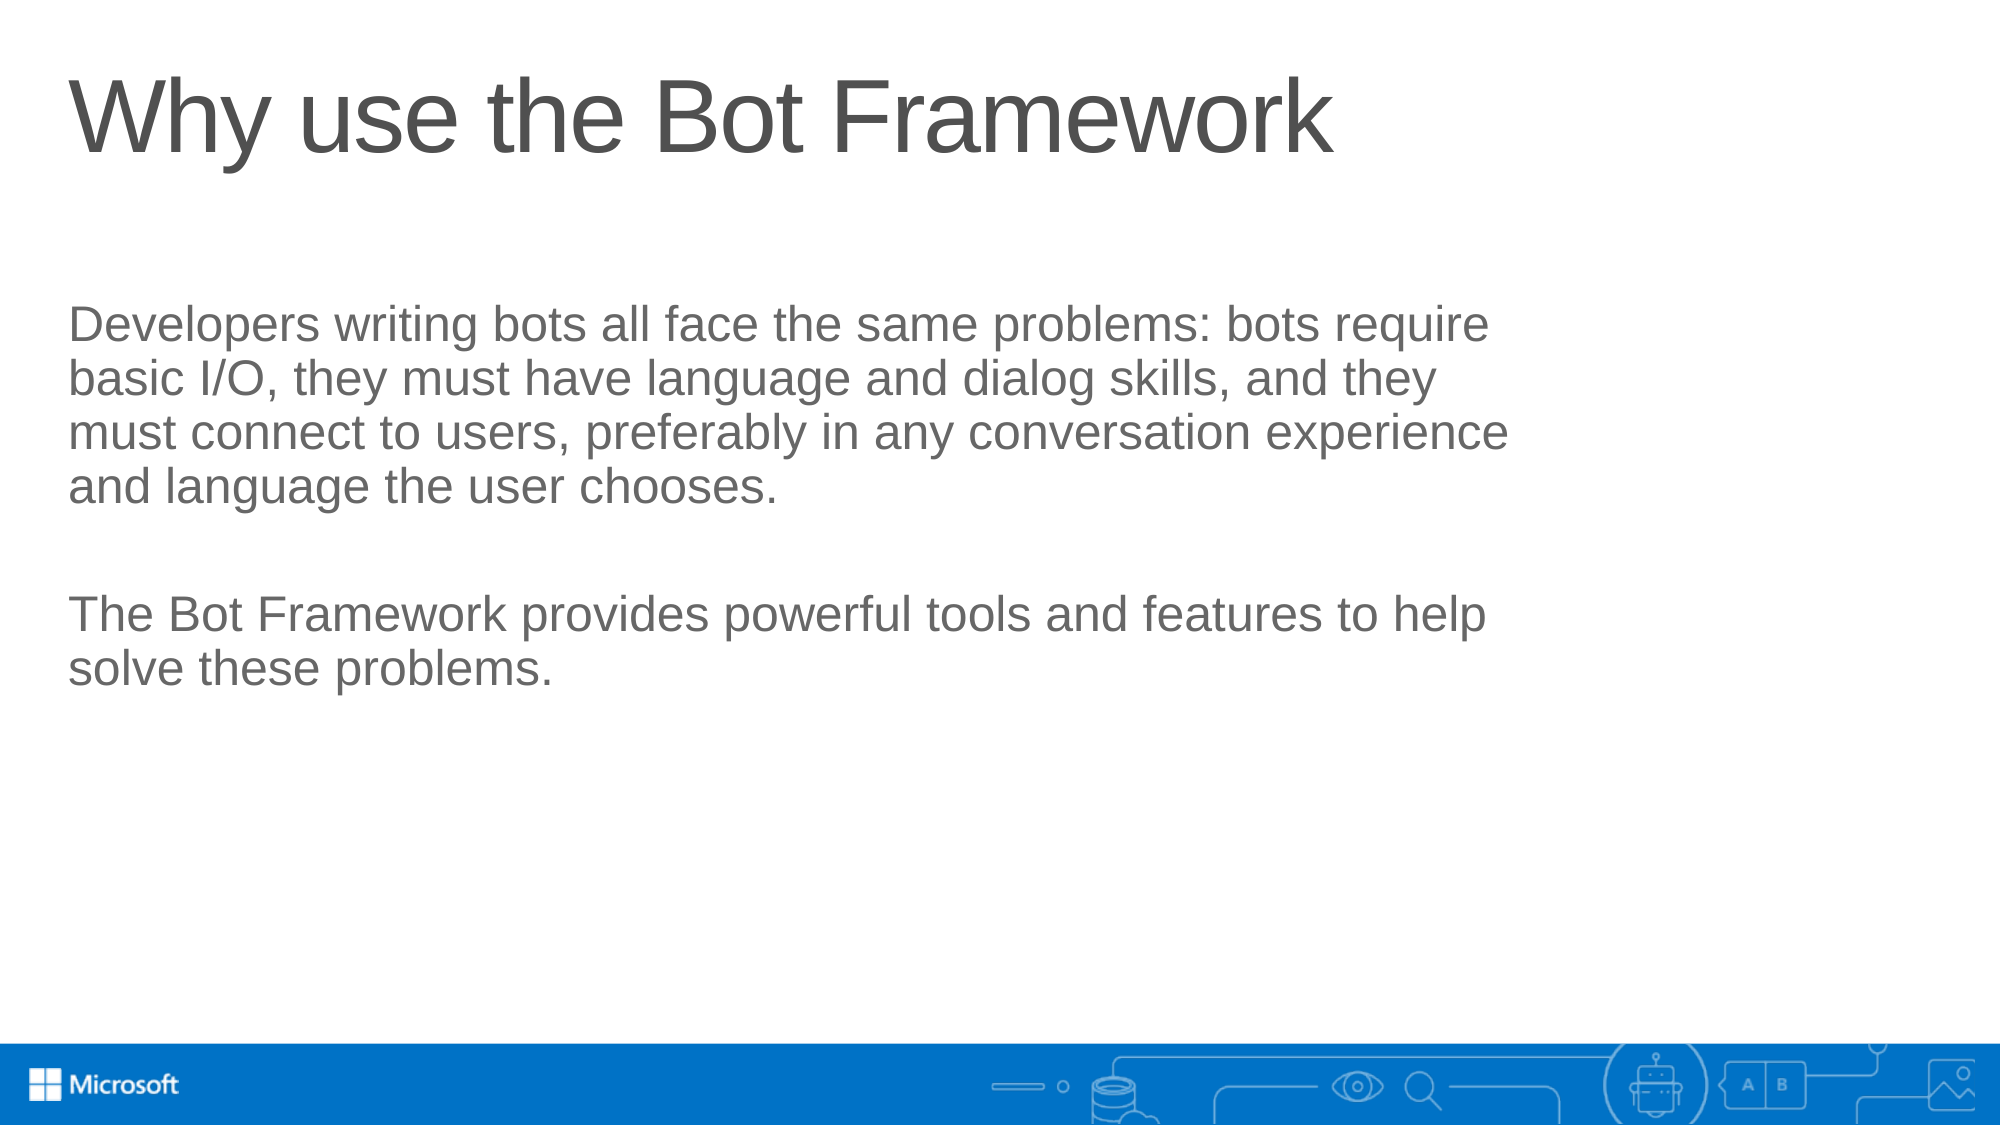

# Why use the Bot Framework
Developers writing bots all face the same problems: bots require basic I/O, they must have language and dialog skills, and they must connect to users, preferably in any conversation experience and language the user chooses.

The Bot Framework provides powerful tools and features to help solve these problems.